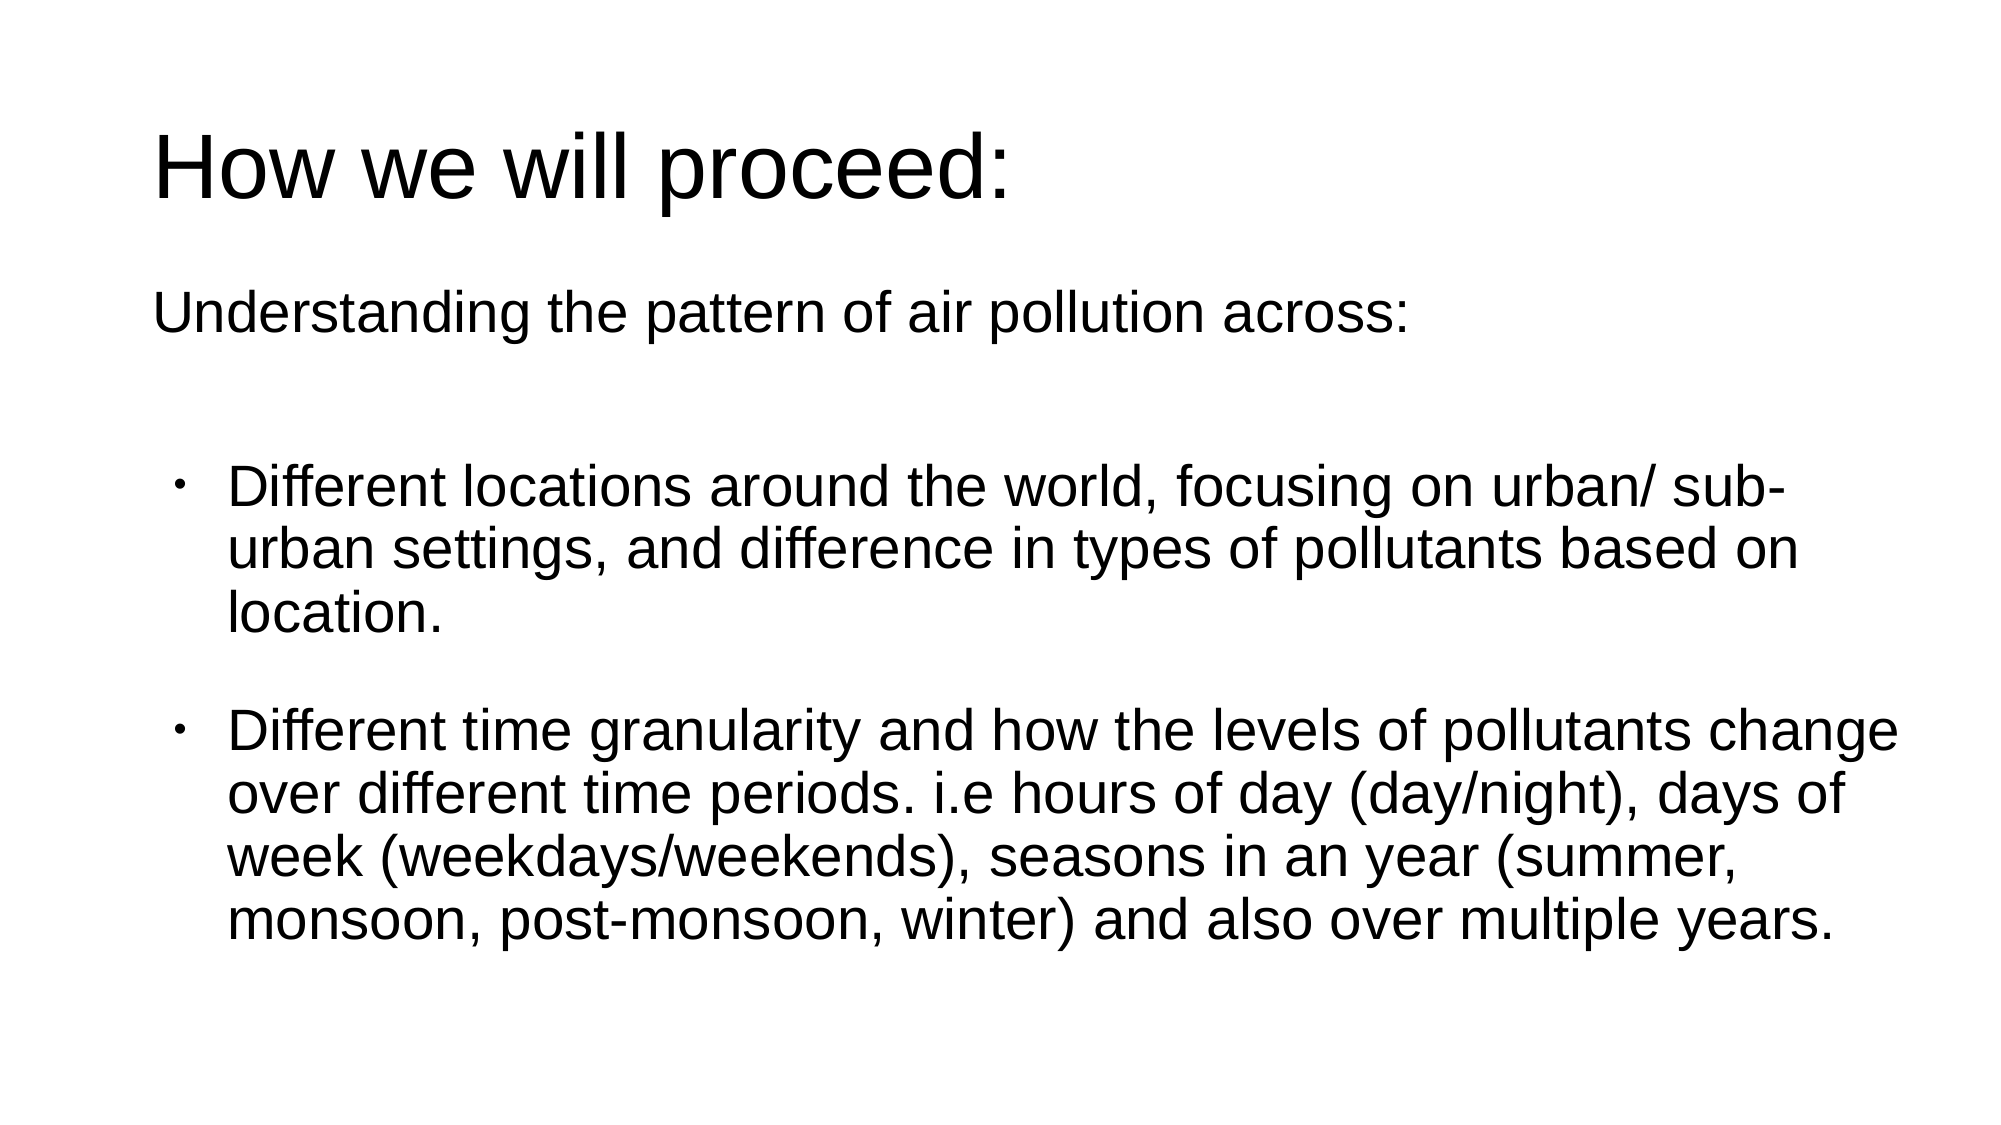

# How we will proceed:
Understanding the pattern of air pollution across:
Different locations around the world, focusing on urban/ sub-urban settings, and difference in types of pollutants based on location.
Different time granularity and how the levels of pollutants change over different time periods. i.e hours of day (day/night), days of week (weekdays/weekends), seasons in an year (summer, monsoon, post-monsoon, winter) and also over multiple years.